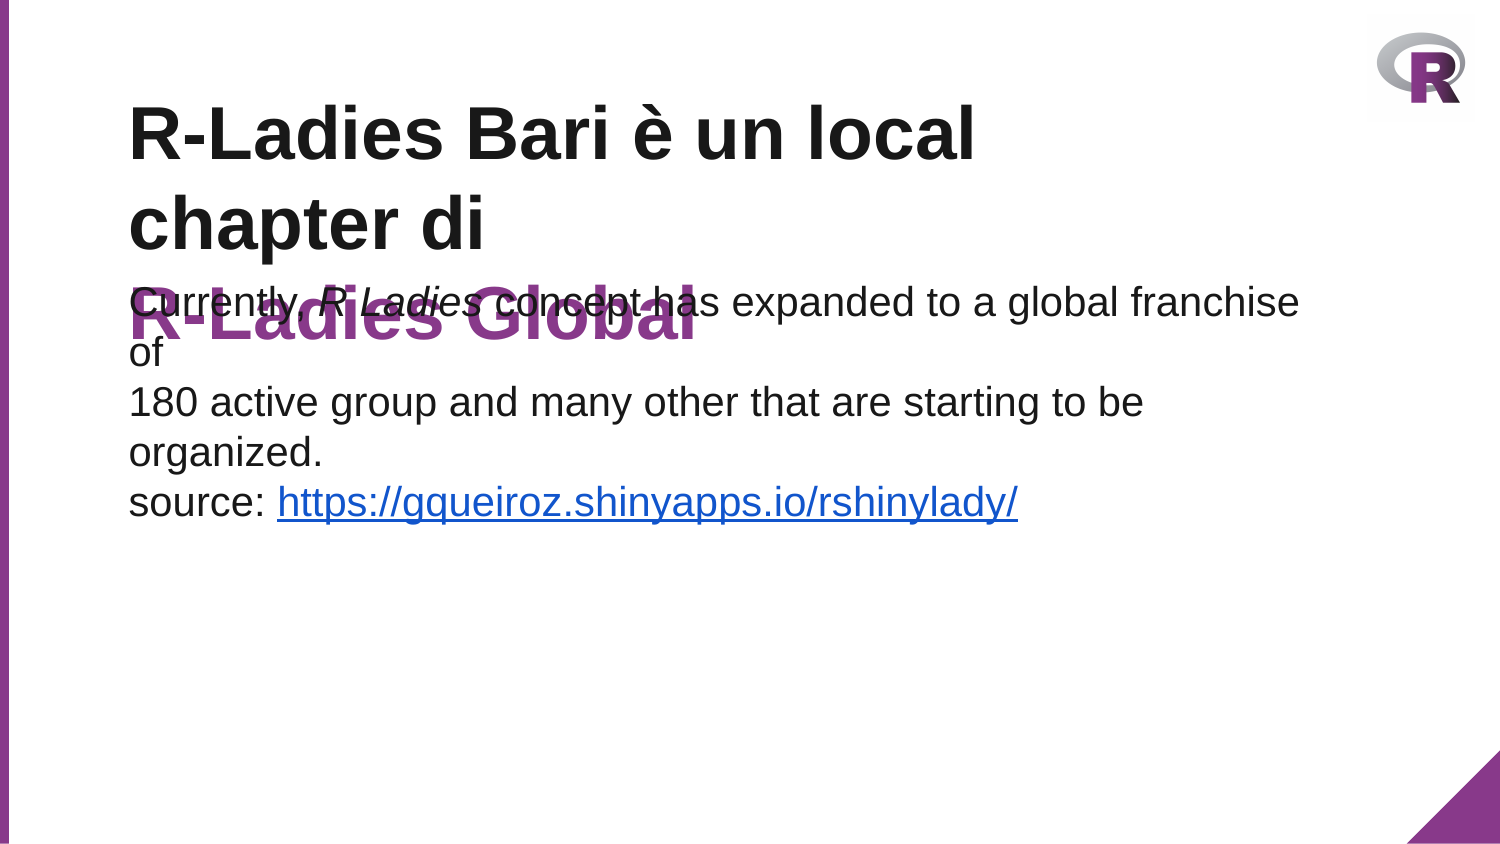

# R-Ladies Bari è un local chapter di R-Ladies Global
Currently, R Ladies concept has expanded to a global franchise of
180 active group and many other that are starting to be organized.
source: https://gqueiroz.shinyapps.io/rshinylady/